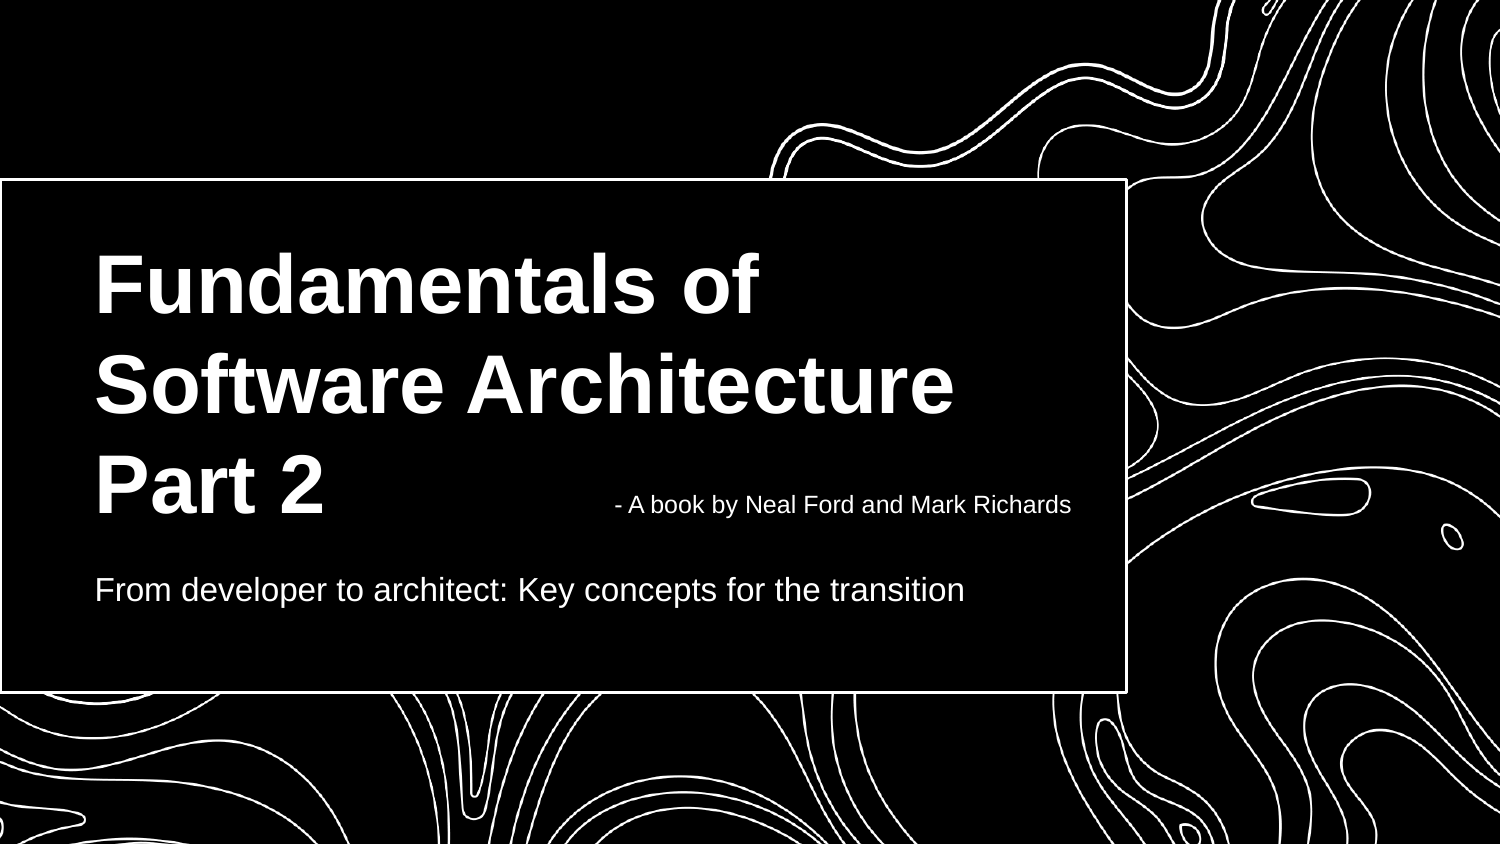

# Fundamentals of Software Architecture Part 2		   - A book by Neal Ford and Mark Richards
From developer to architect: Key concepts for the transition